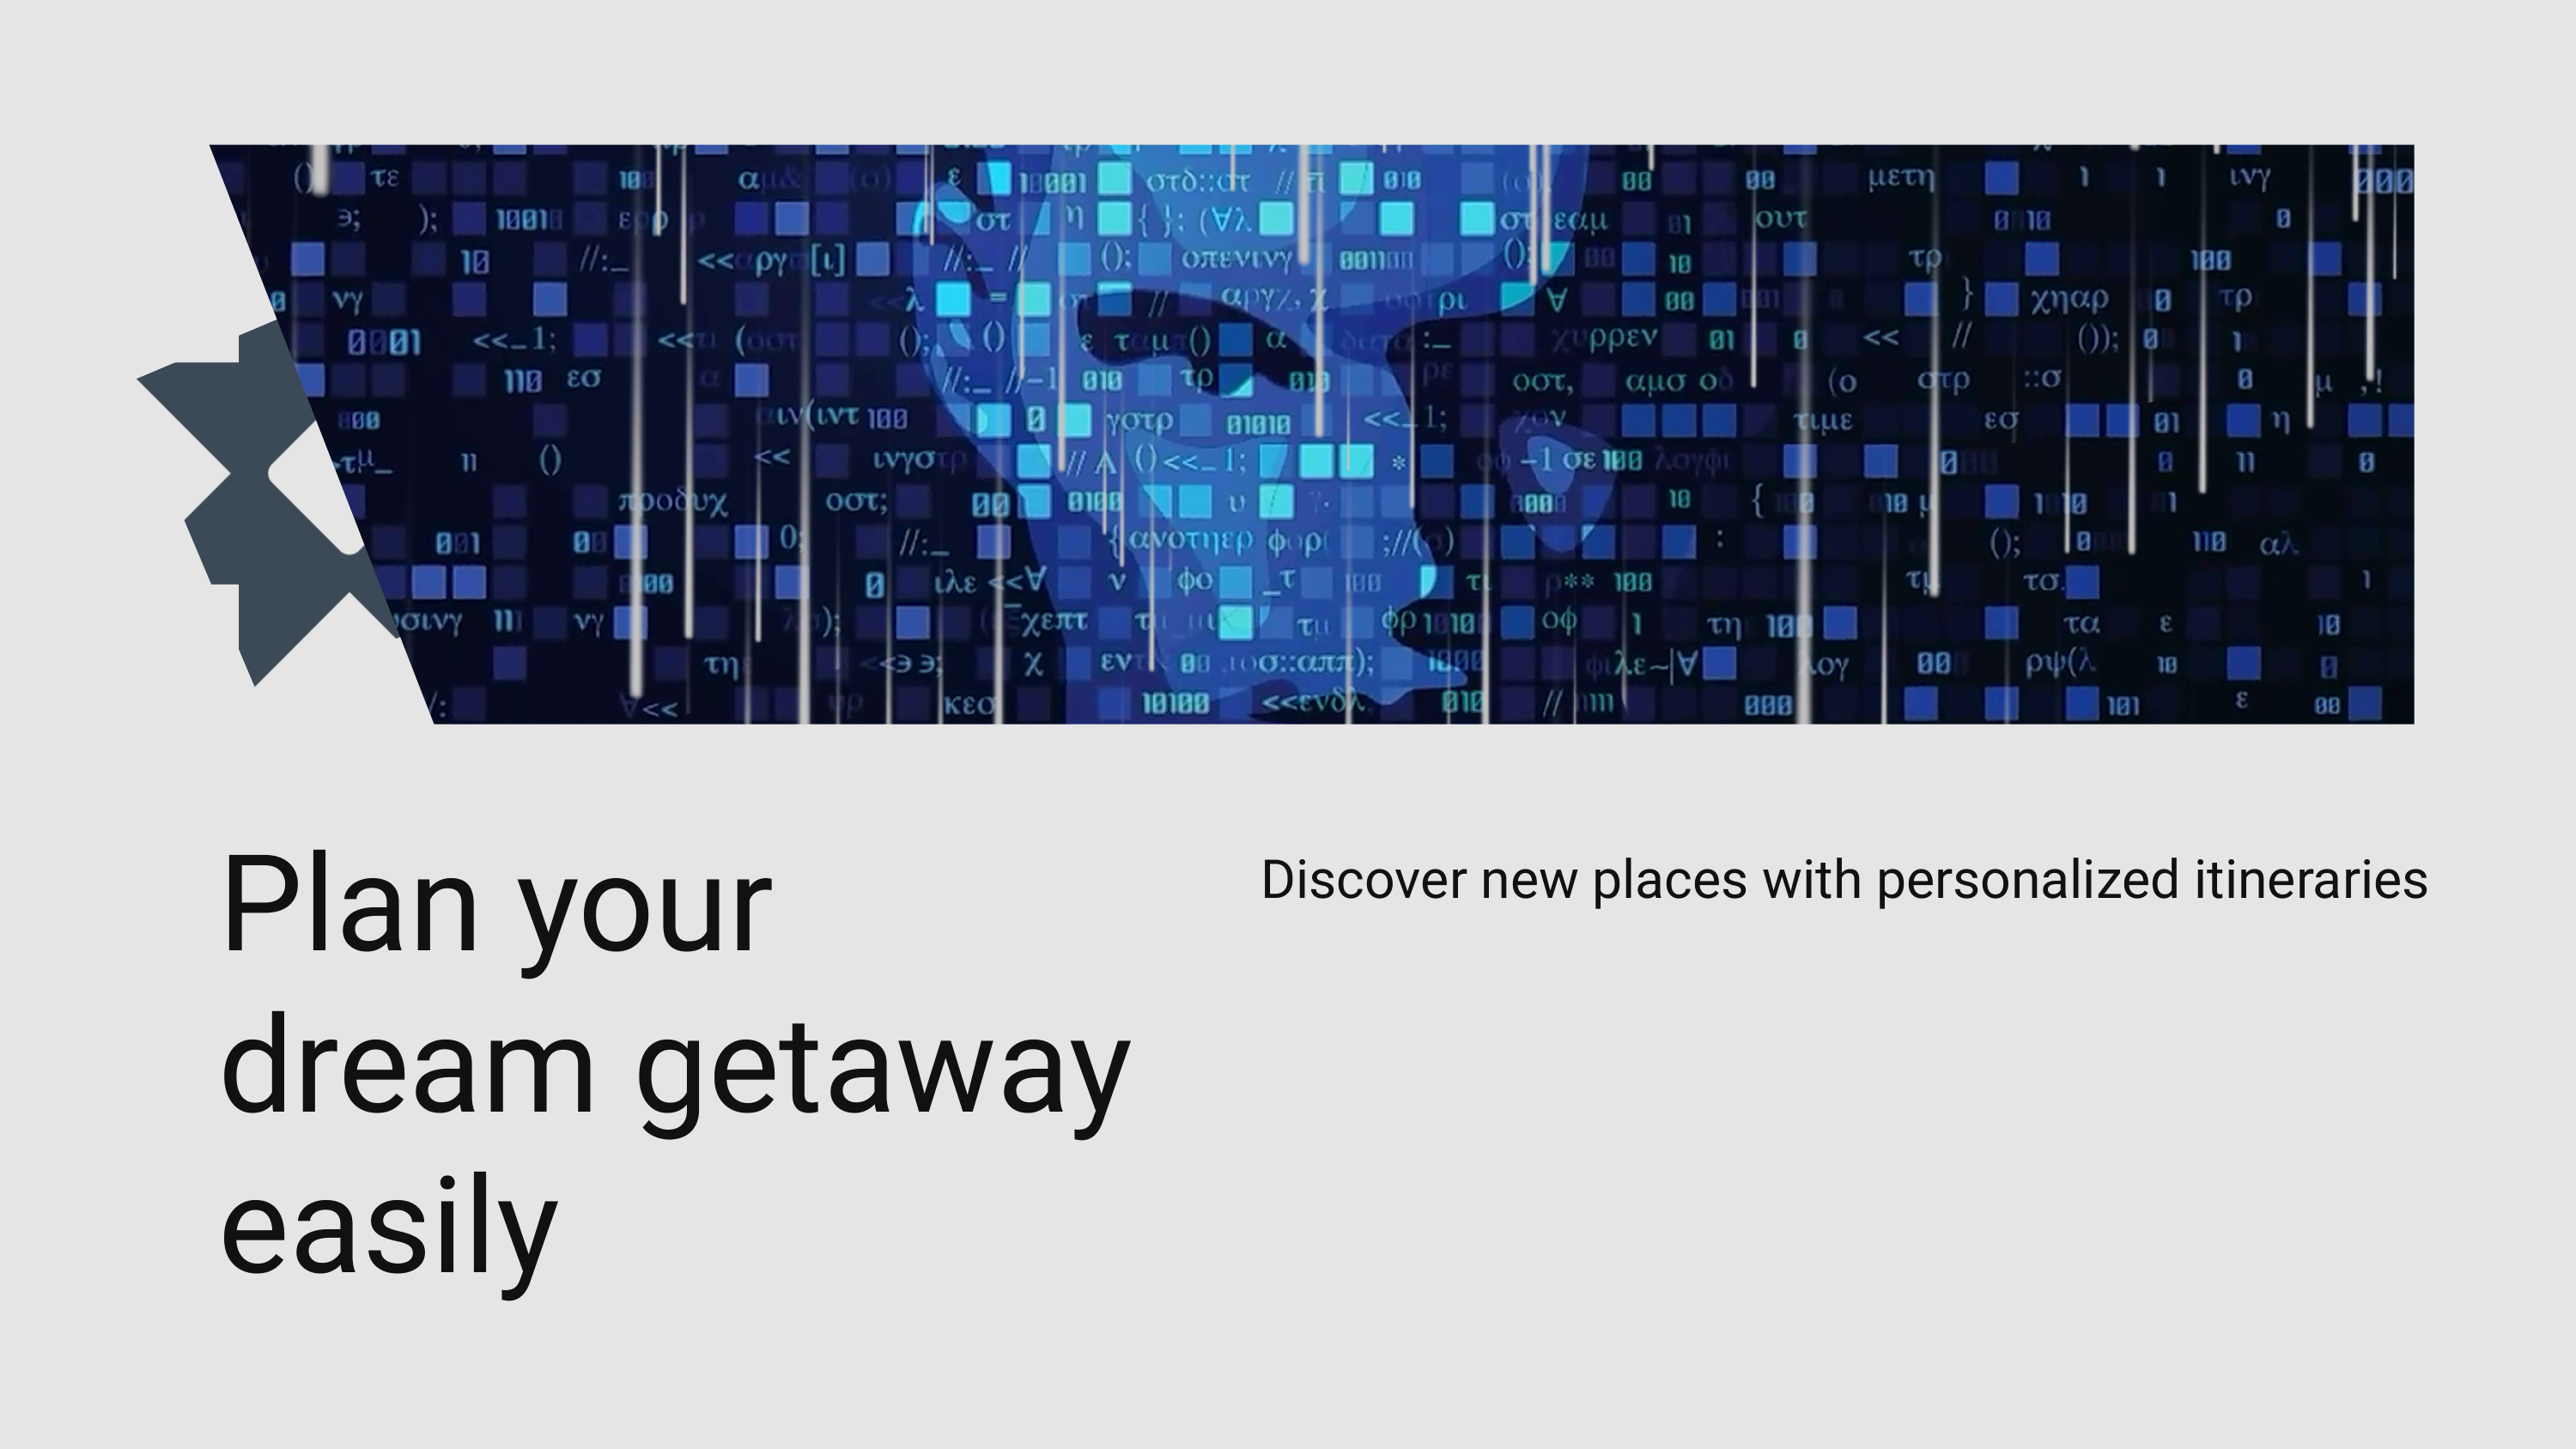

Plan your dream getaway easily
Discover new places with personalized itineraries